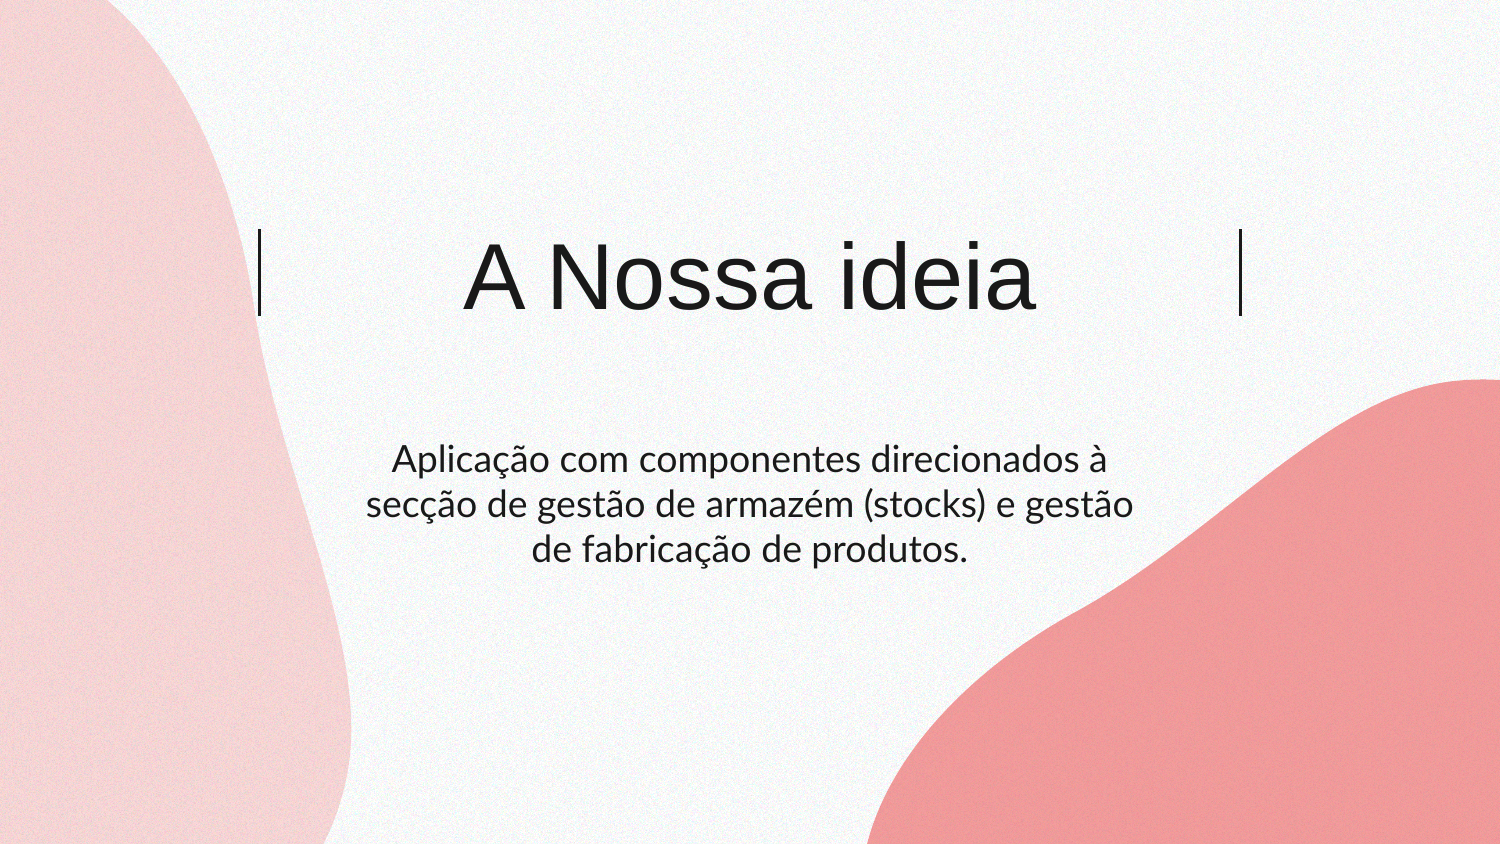

# A Nossa ideia
Aplicação com componentes direcionados à secção de gestão de armazém (stocks) e gestão de fabricação de produtos.